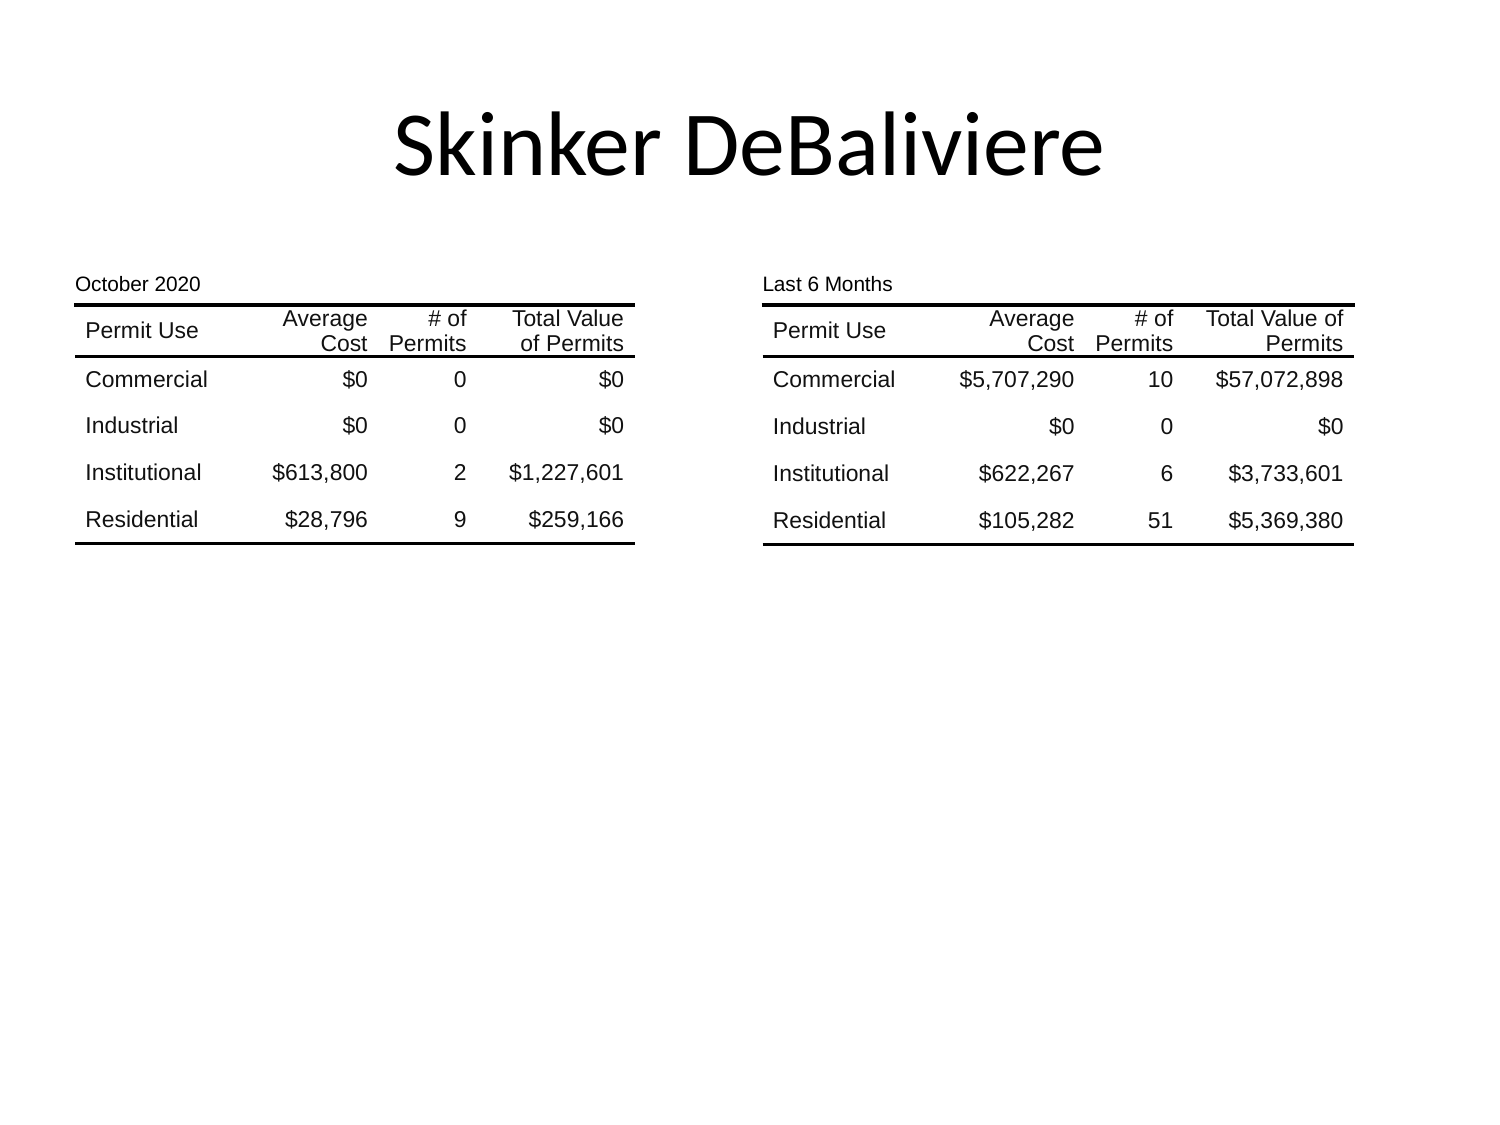

# Skinker DeBaliviere
| October 2020 | October 2020 | October 2020 | October 2020 |
| --- | --- | --- | --- |
| Permit Use | Average Cost | # of Permits | Total Value of Permits |
| Commercial | $0 | 0 | $0 |
| Industrial | $0 | 0 | $0 |
| Institutional | $613,800 | 2 | $1,227,601 |
| Residential | $28,796 | 9 | $259,166 |
| Last 6 Months | Last 6 Months | Last 6 Months | Last 6 Months |
| --- | --- | --- | --- |
| Permit Use | Average Cost | # of Permits | Total Value of Permits |
| Commercial | $5,707,290 | 10 | $57,072,898 |
| Industrial | $0 | 0 | $0 |
| Institutional | $622,267 | 6 | $3,733,601 |
| Residential | $105,282 | 51 | $5,369,380 |